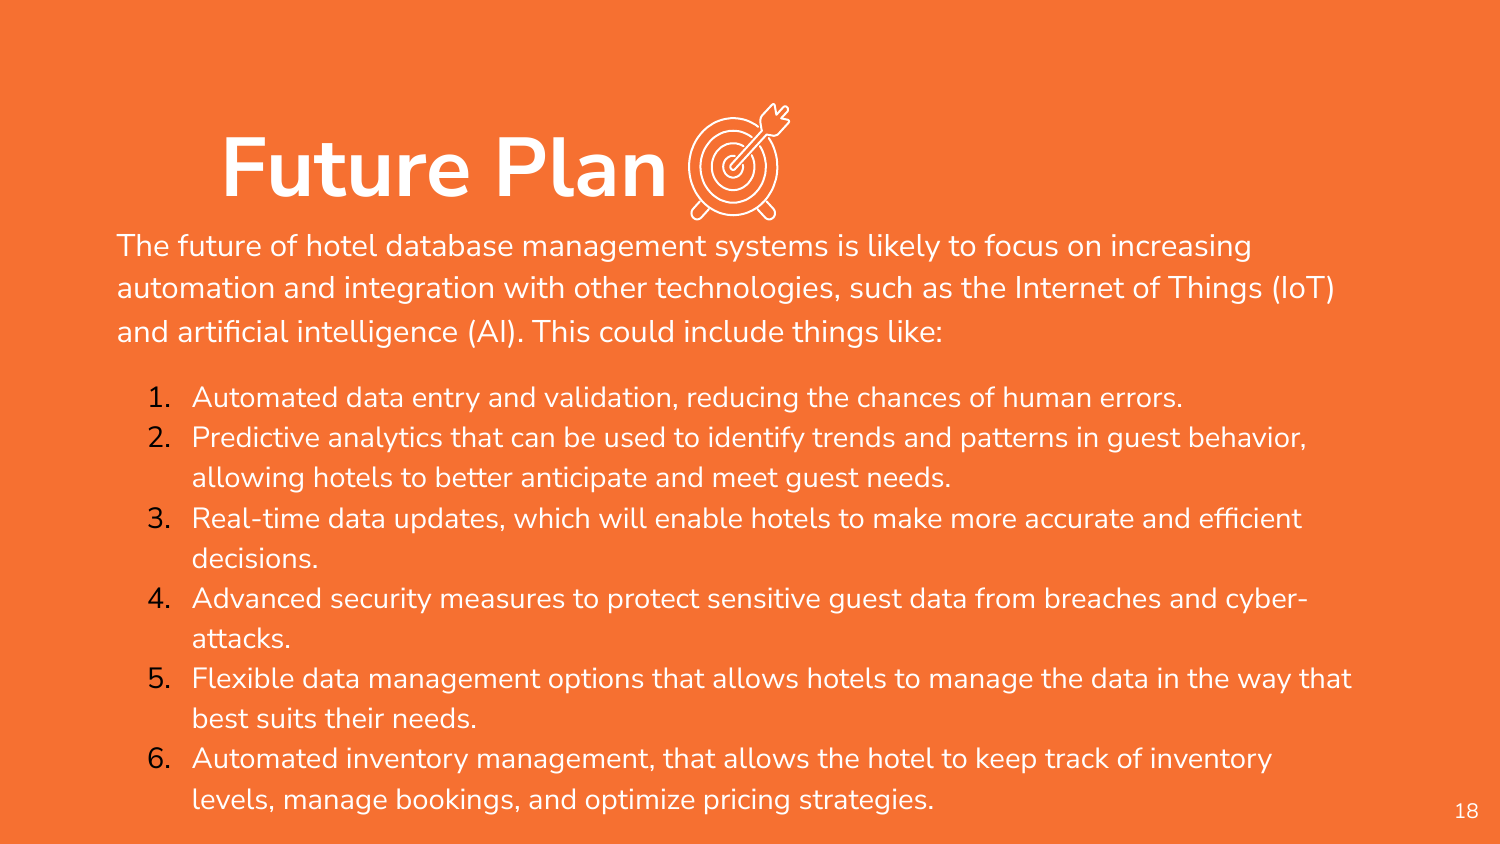

Future Plan

The future of hotel database management systems is likely to focus on increasing automation and integration with other technologies, such as the Internet of Things (IoT) and artificial intelligence (AI). This could include things like:
Automated data entry and validation, reducing the chances of human errors.
Predictive analytics that can be used to identify trends and patterns in guest behavior, allowing hotels to better anticipate and meet guest needs.
Real-time data updates, which will enable hotels to make more accurate and efficient decisions.
Advanced security measures to protect sensitive guest data from breaches and cyber-attacks.
Flexible data management options that allows hotels to manage the data in the way that best suits their needs.
Automated inventory management, that allows the hotel to keep track of inventory levels, manage bookings, and optimize pricing strategies.

18